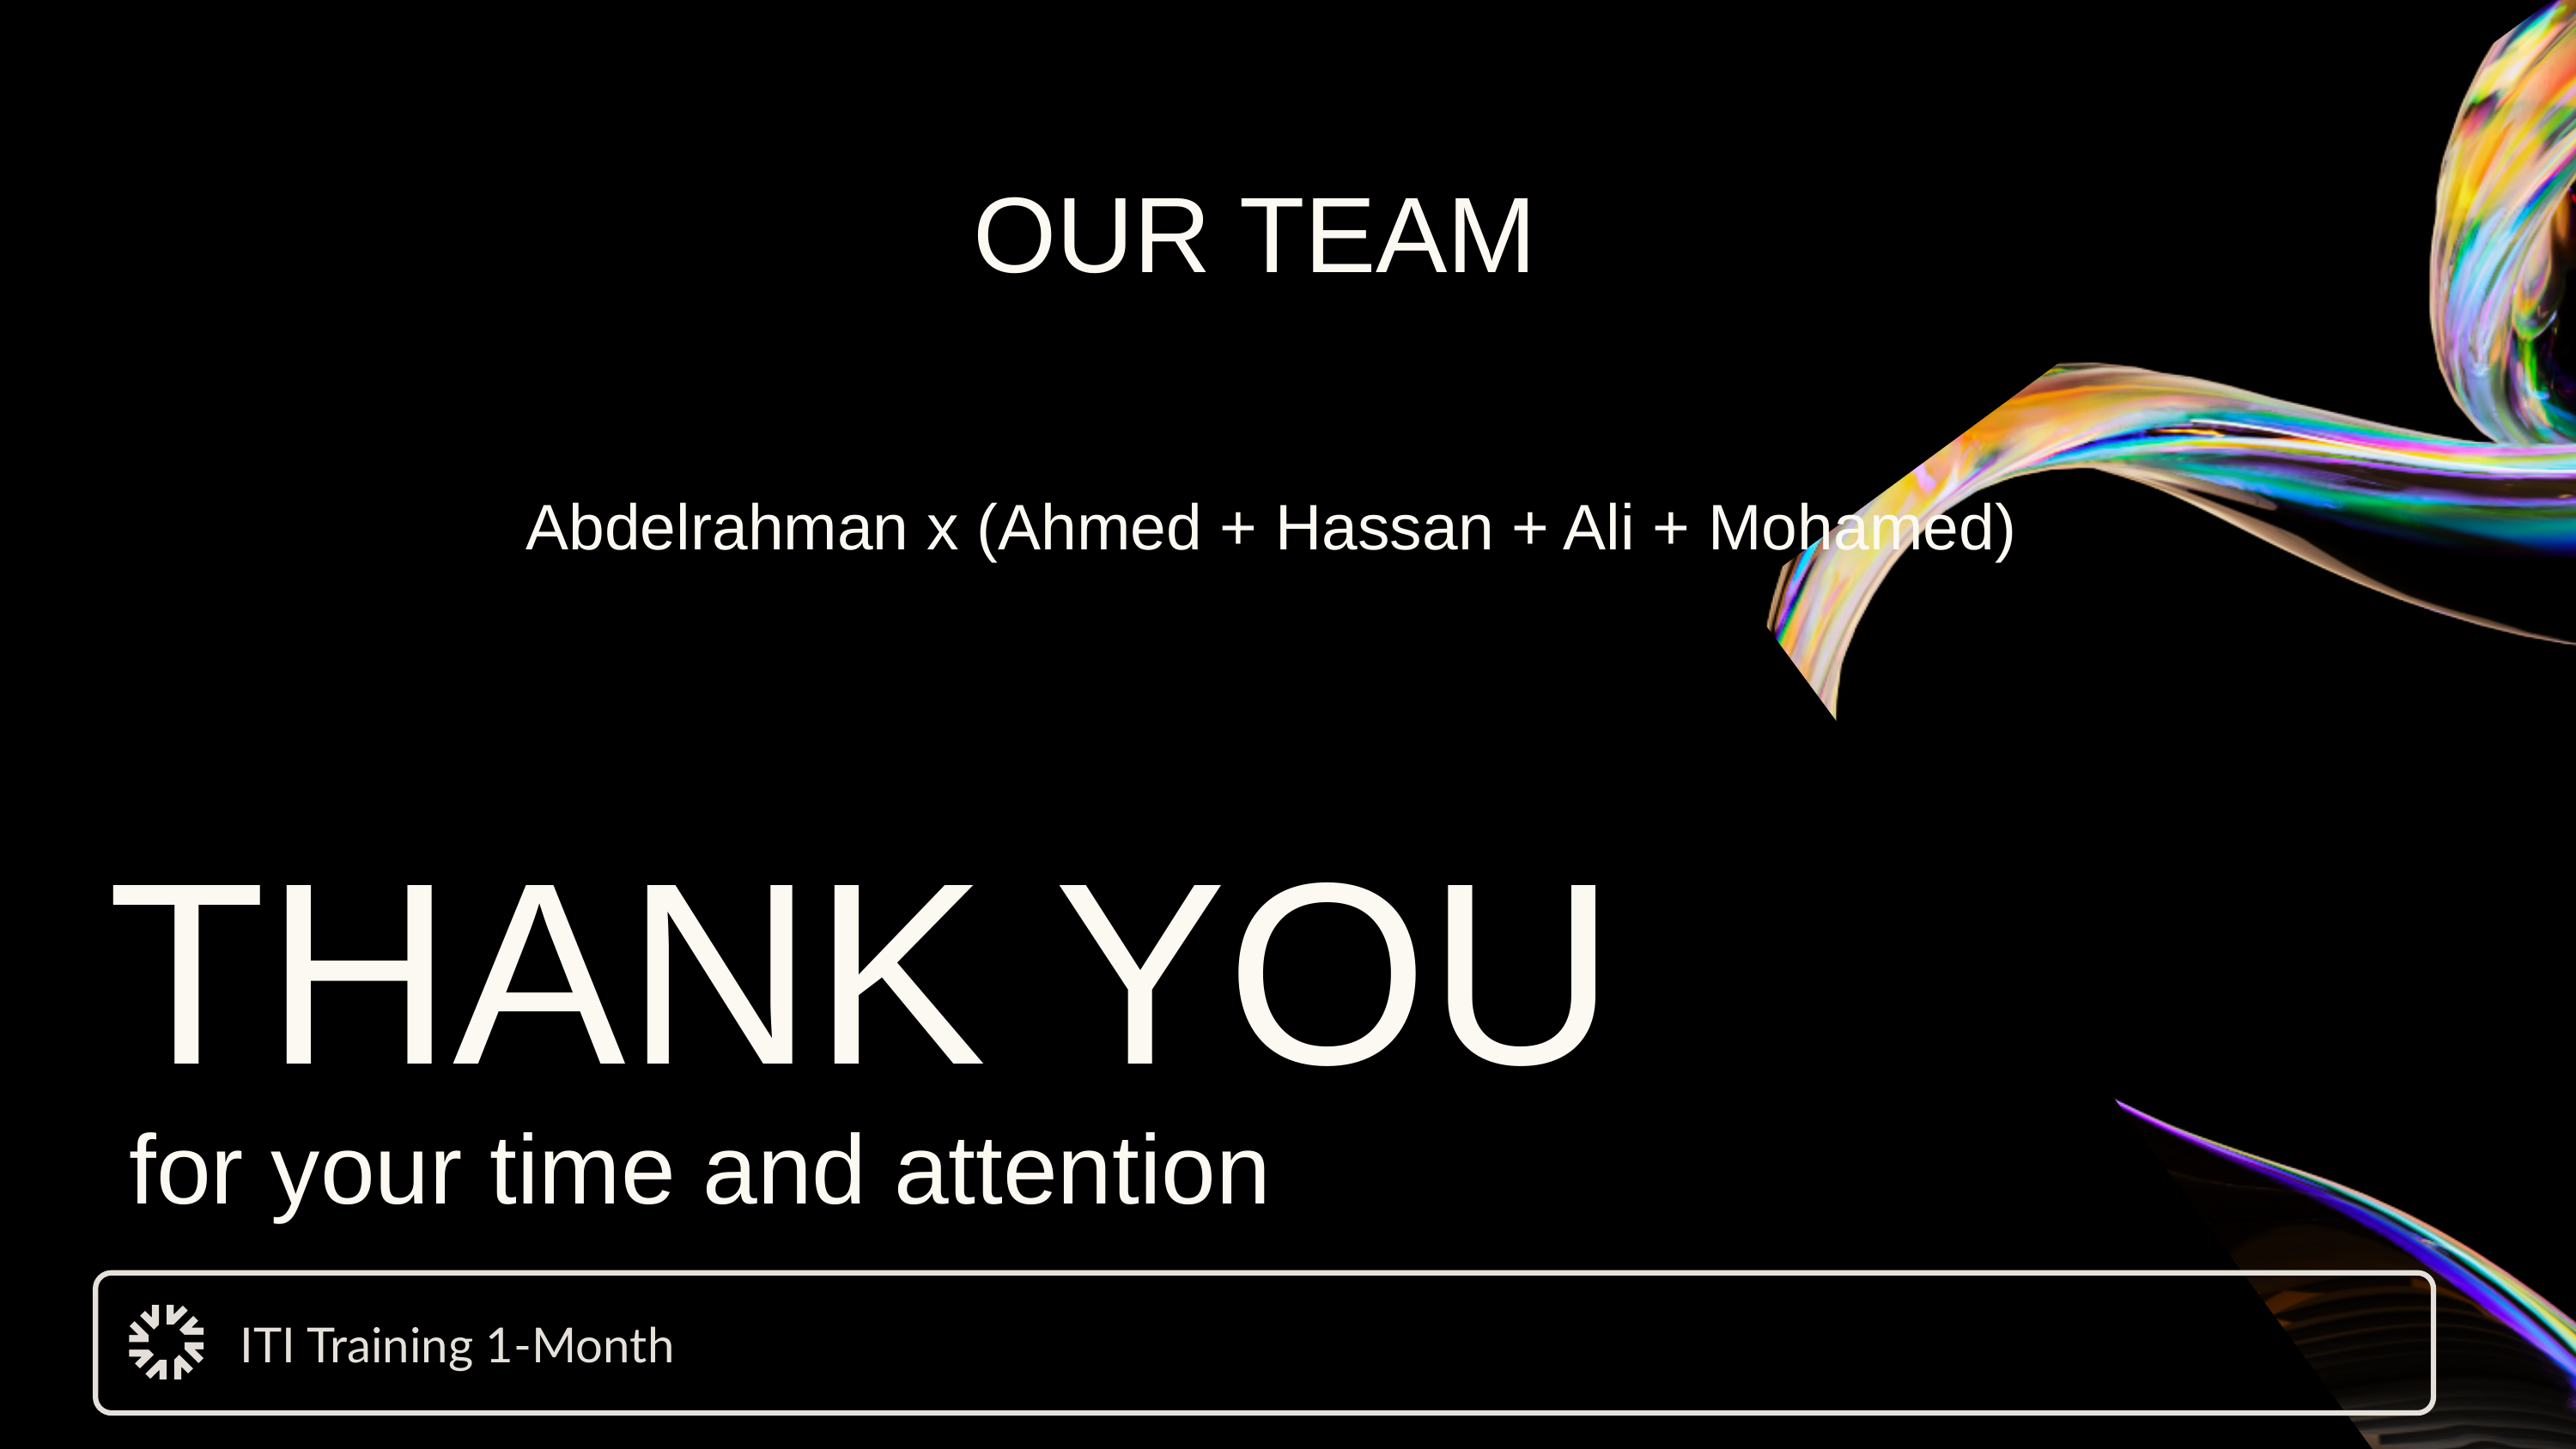

OUR TEAM
Abdelrahman x (Ahmed + Hassan + Ali + Mohamed)
THANK YOU
for your time and attention

ITI Training 1-Month